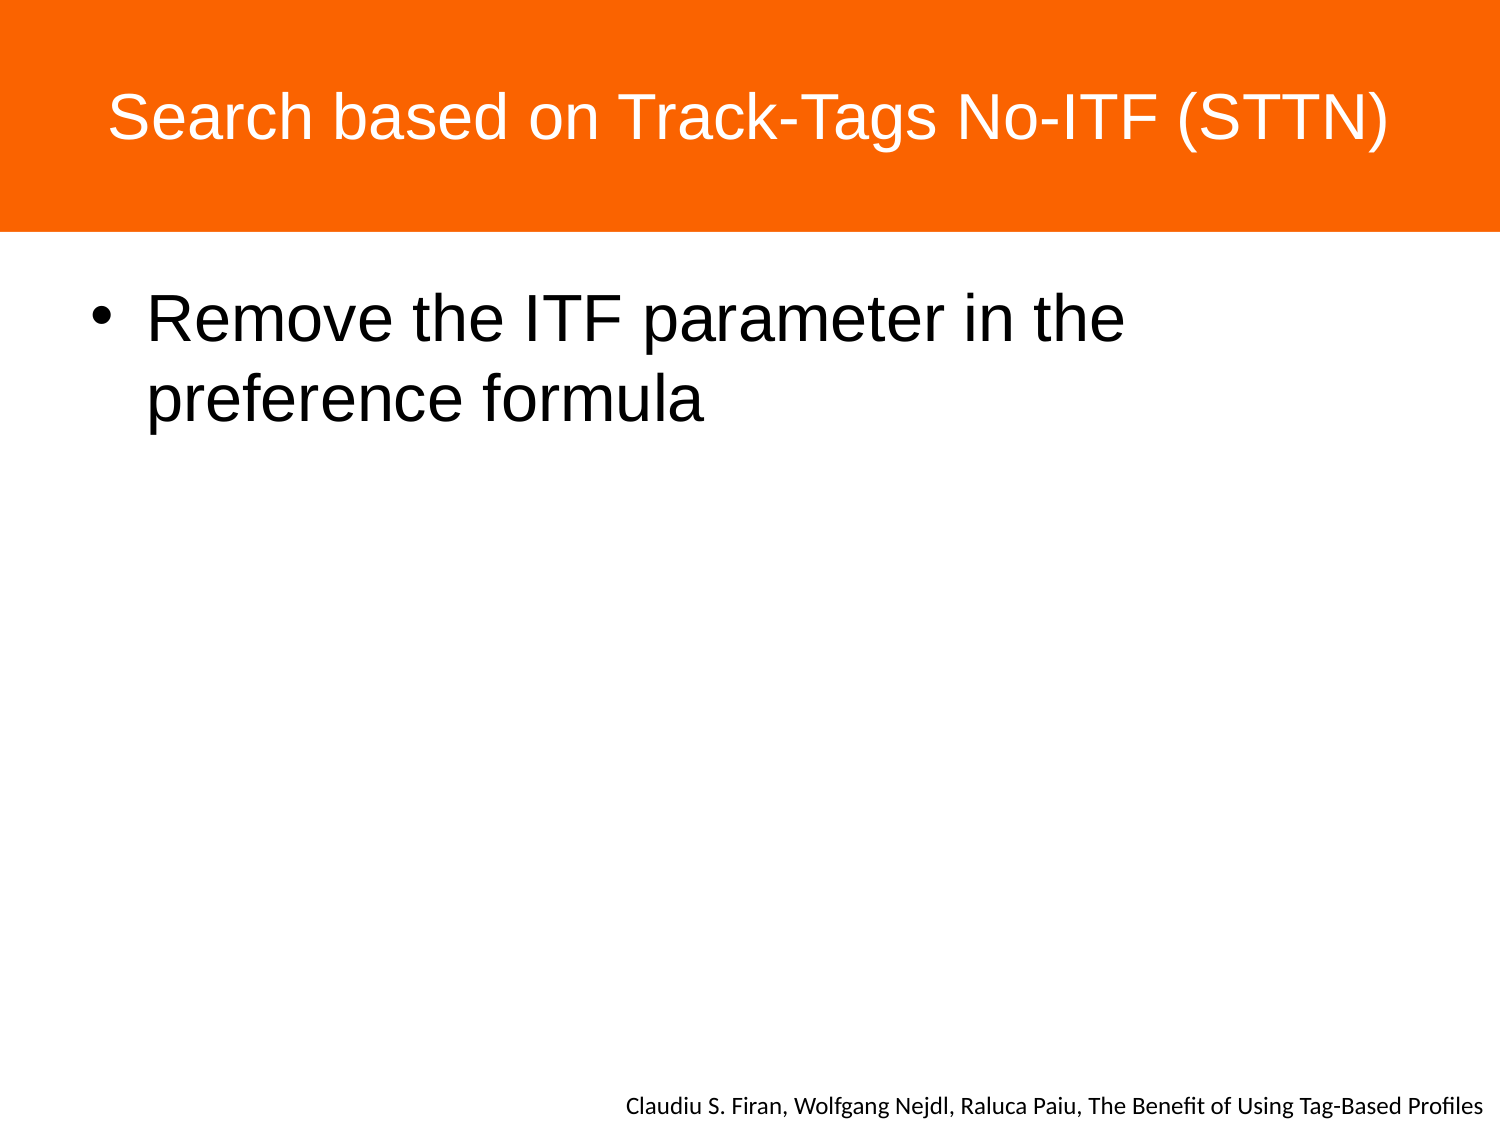

# Search based on Track-Tags No-ITF (STTN)
Remove the ITF parameter in the preference formula
Claudiu S. Firan, Wolfgang Nejdl, Raluca Paiu, The Benefit of Using Tag-Based Profiles